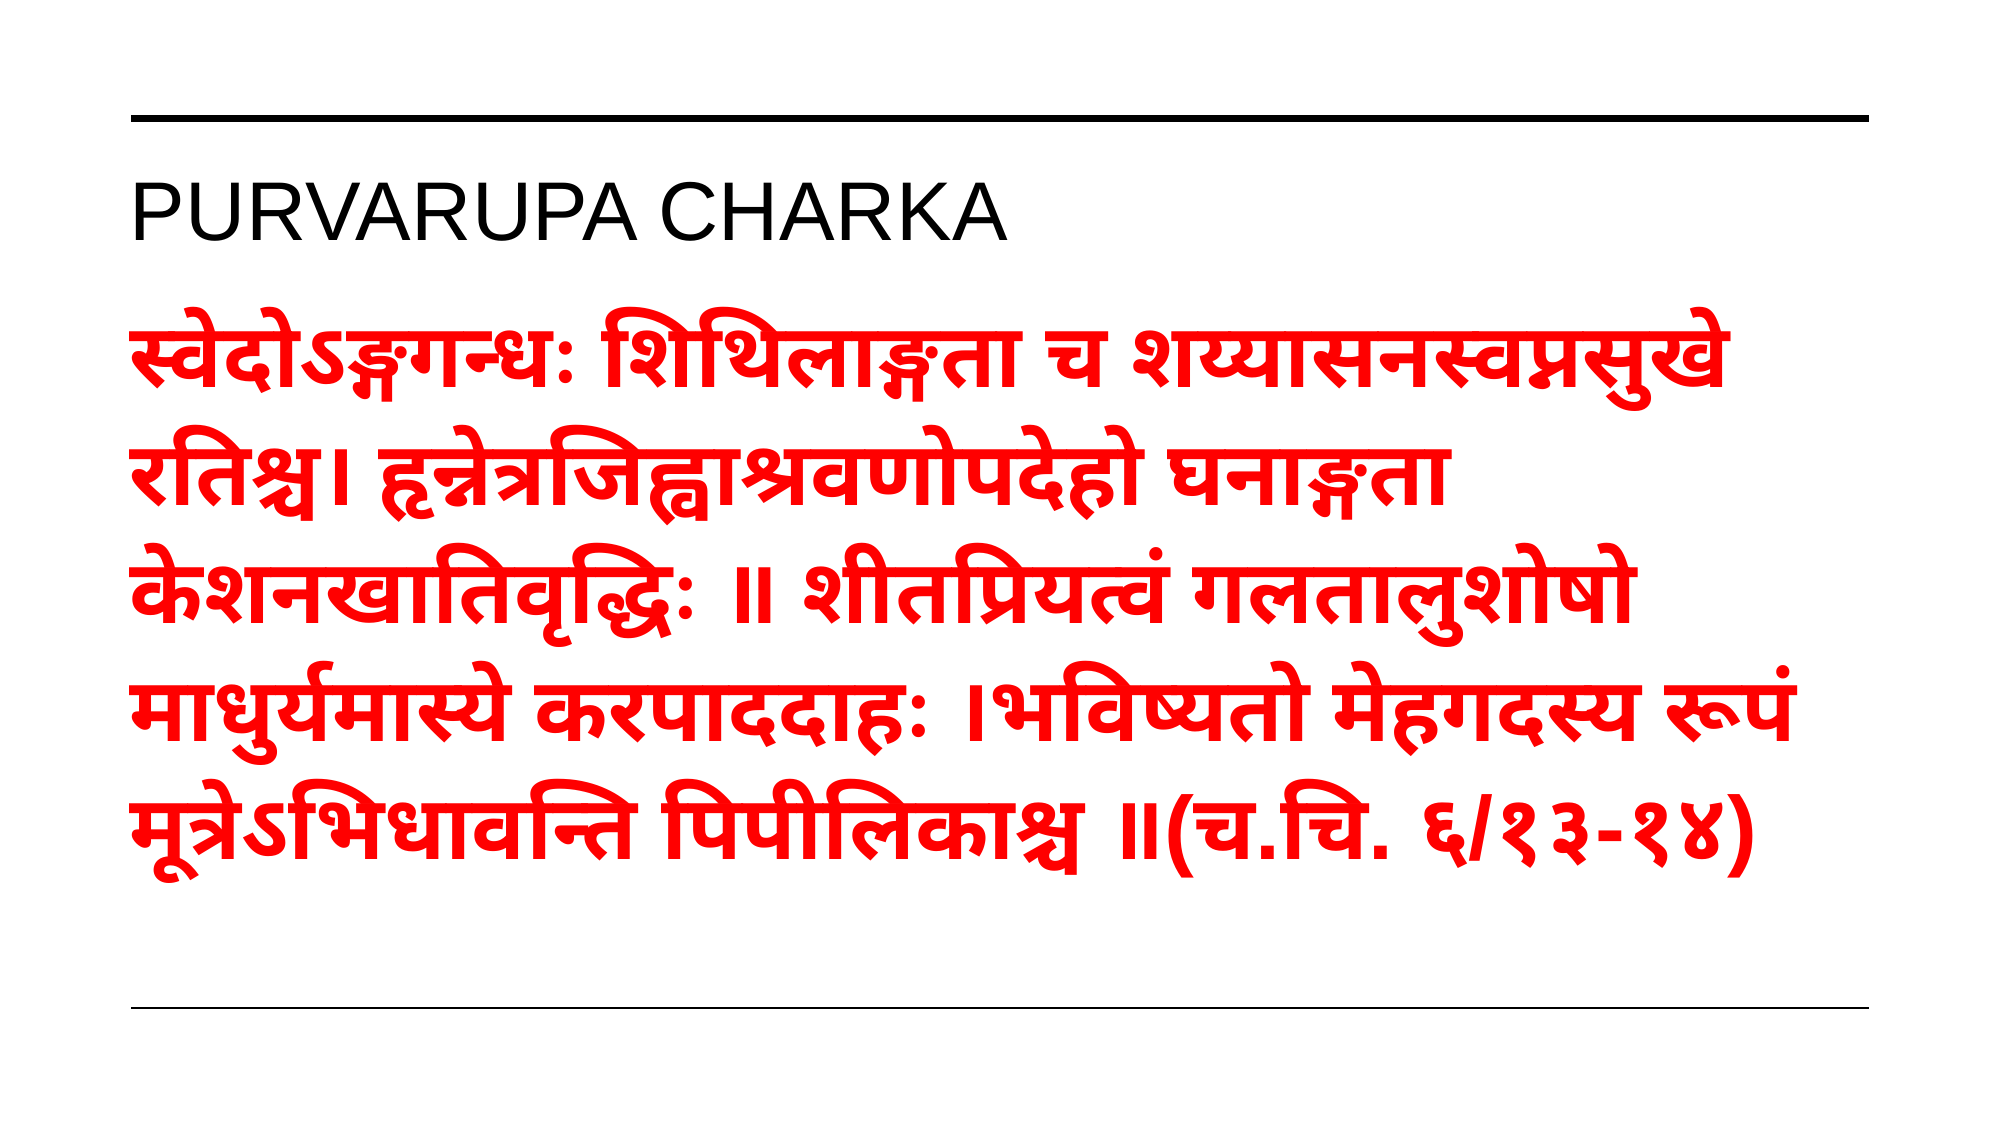

# Purvarupa charka
स्वेदोऽङ्गगन्धः शिथिलाङ्गता च शय्यासनस्वप्नसुखे रतिश्च। हृन्नेत्रजिह्वाश्रवणोपदेहो घनाङ्गता केशनखातिवृद्धिः ॥ शीतप्रियत्वं गलतालुशोषो माधुर्यमास्ये करपाददाहः ।भविष्यतो मेहगदस्य रूपं मूत्रेऽभिधावन्ति पिपीलिकाश्च ॥(च.चि. ६/१३-१४)